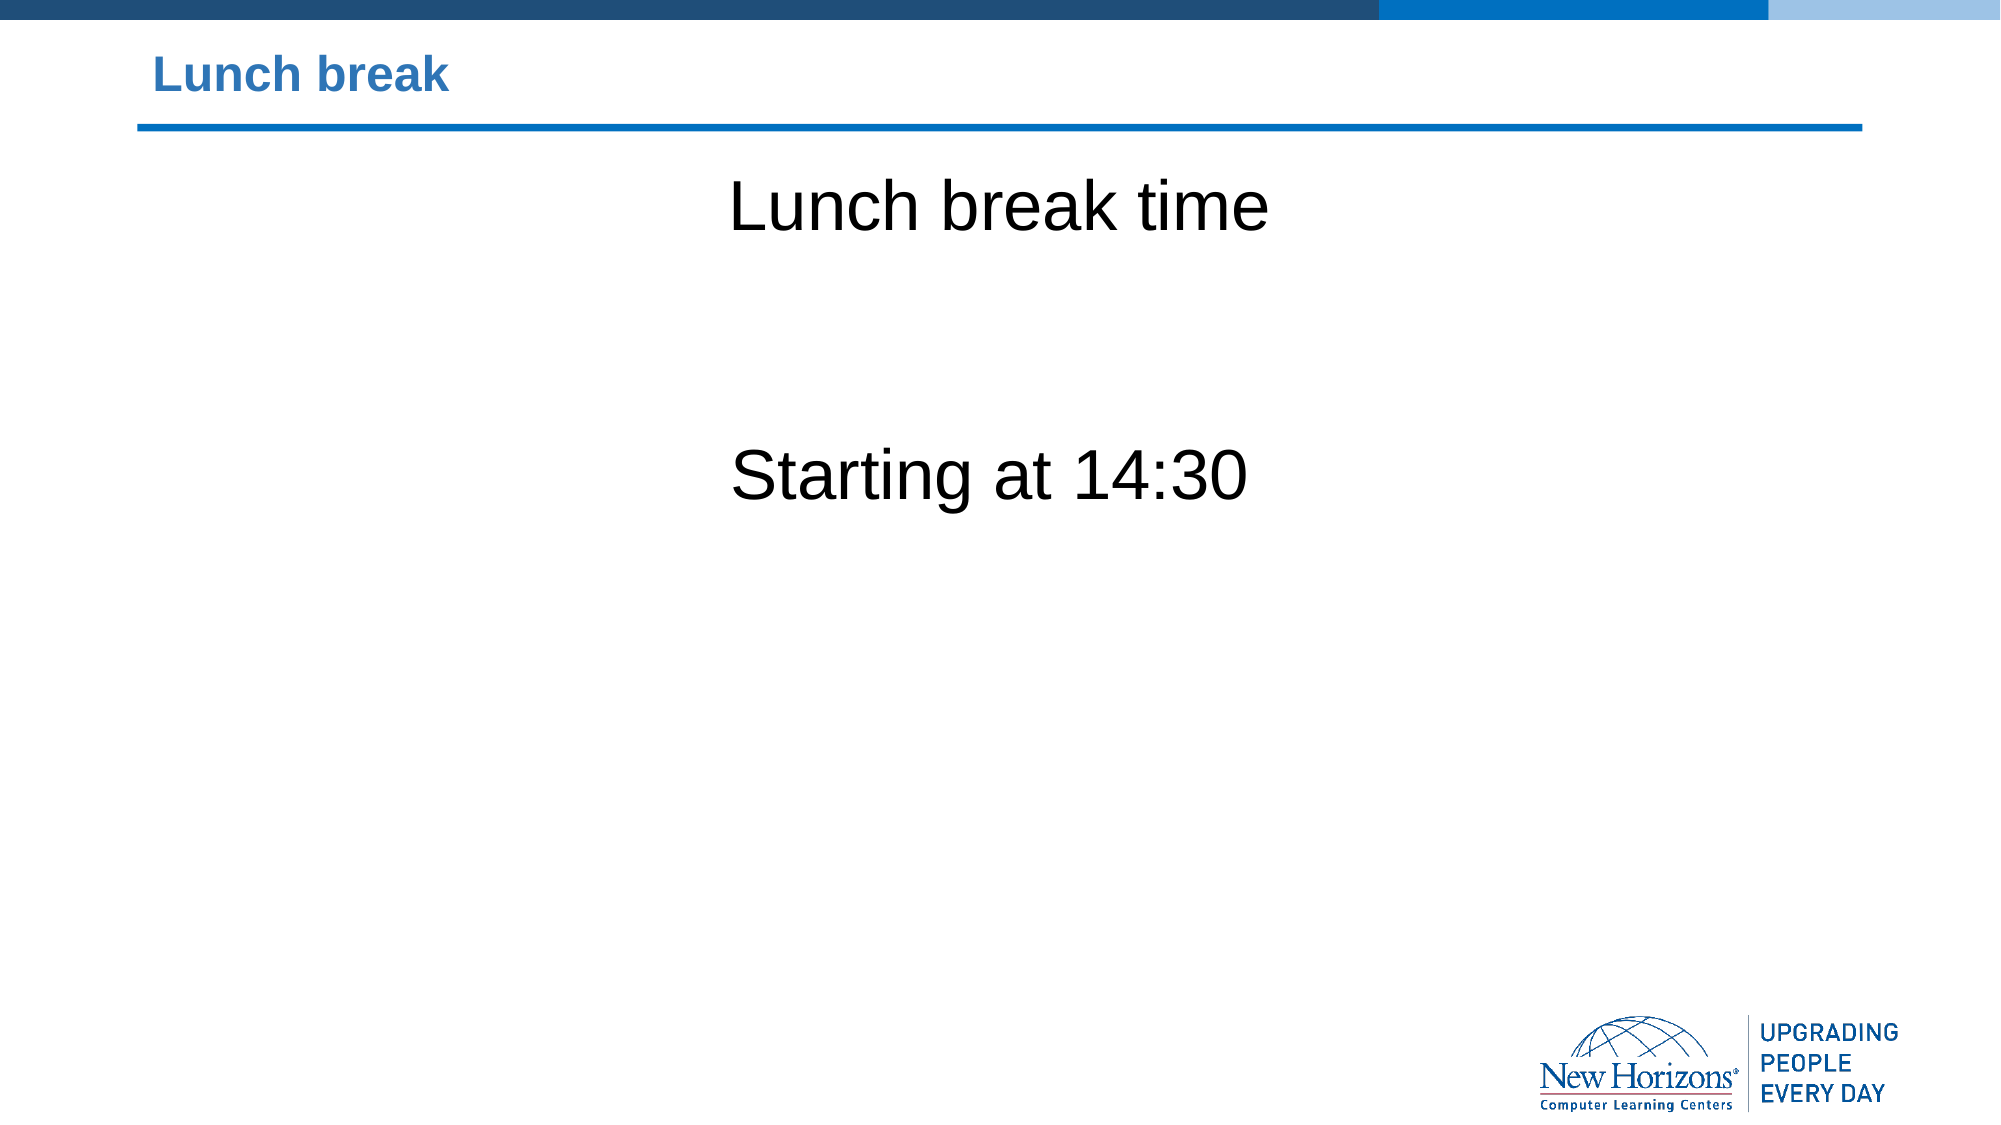

# Lunch break
Lunch break time

Starting at 14:30